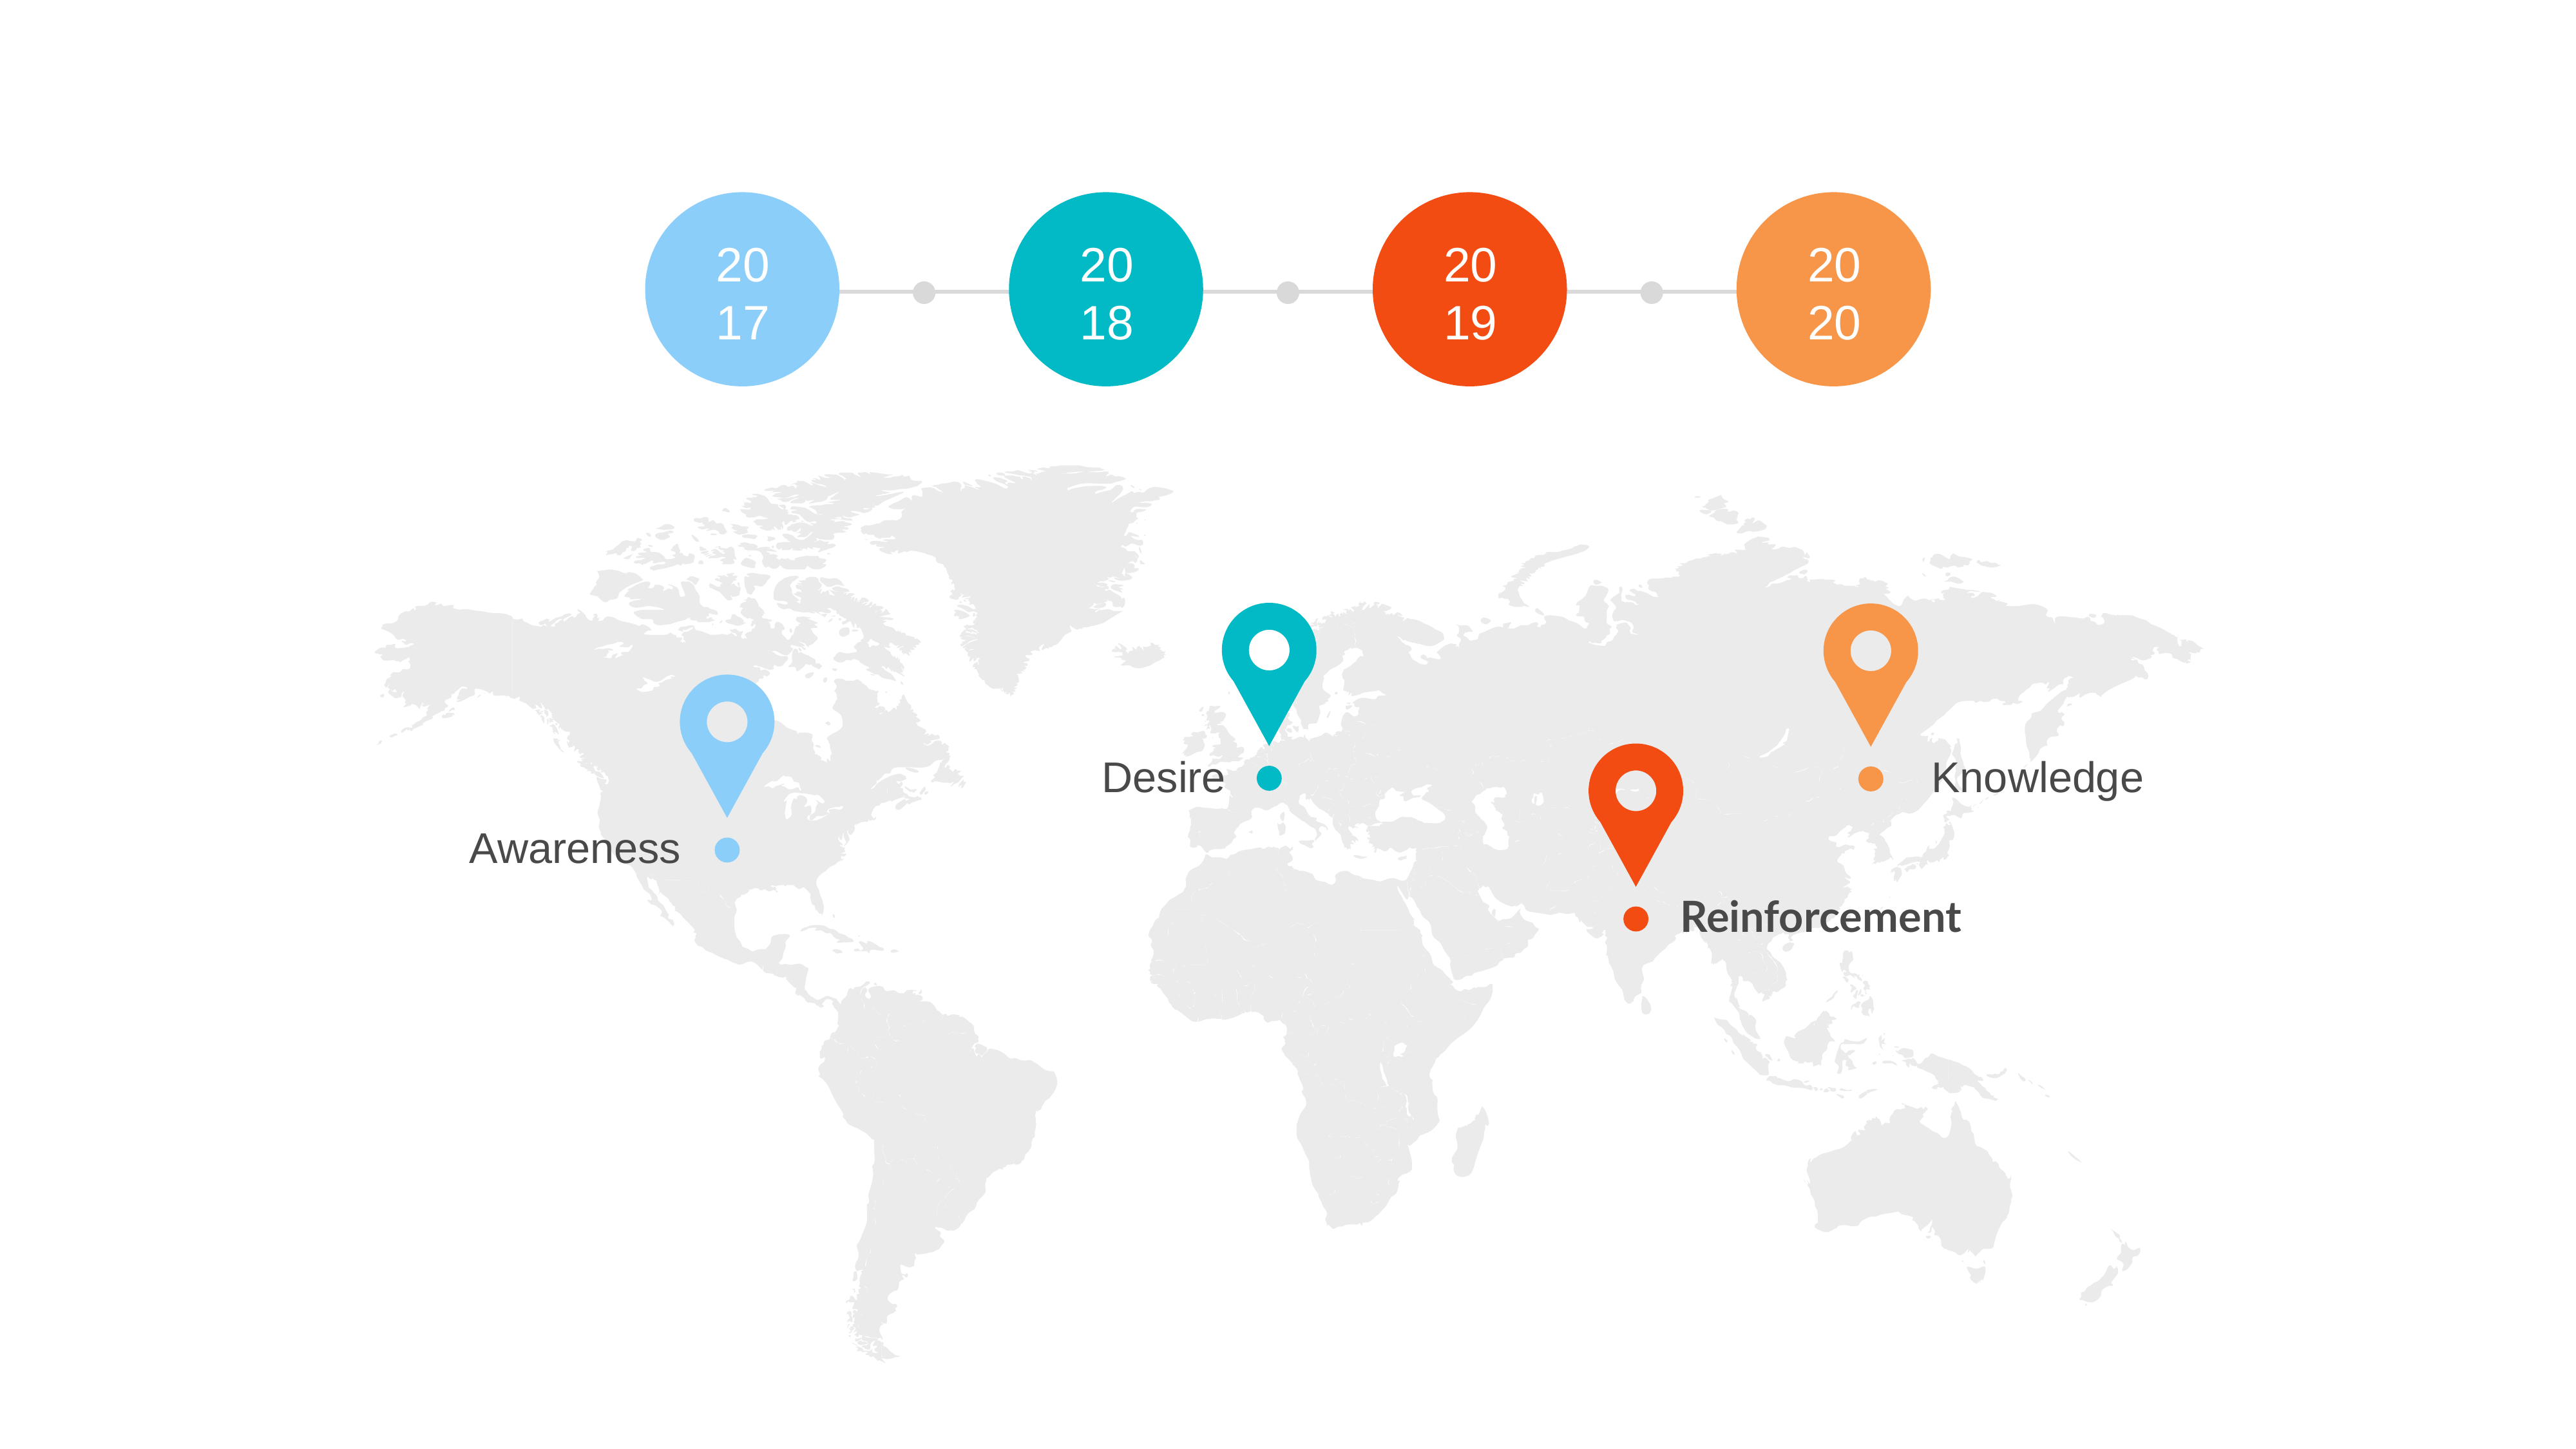

20
17

20
18

20
19

20
20

Knowledge
Desire
Awareness
Reinforcement